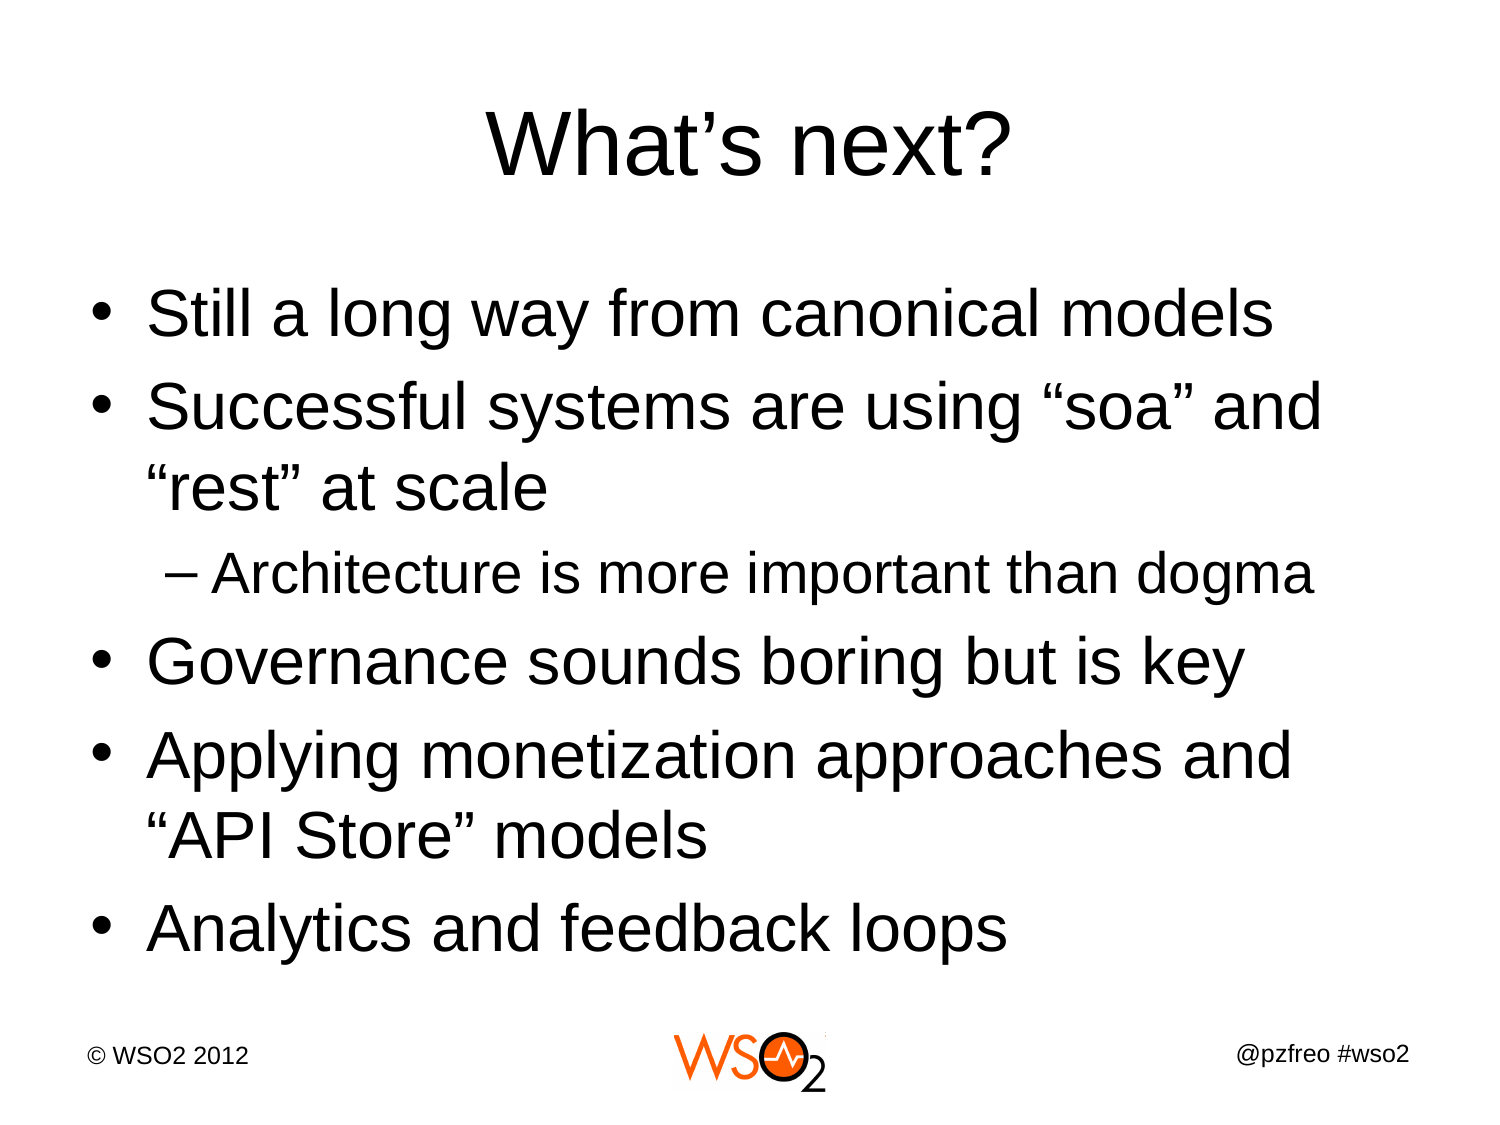

# What’s next?
Still a long way from canonical models
Successful systems are using “soa” and “rest” at scale
Architecture is more important than dogma
Governance sounds boring but is key
Applying monetization approaches and “API Store” models
Analytics and feedback loops